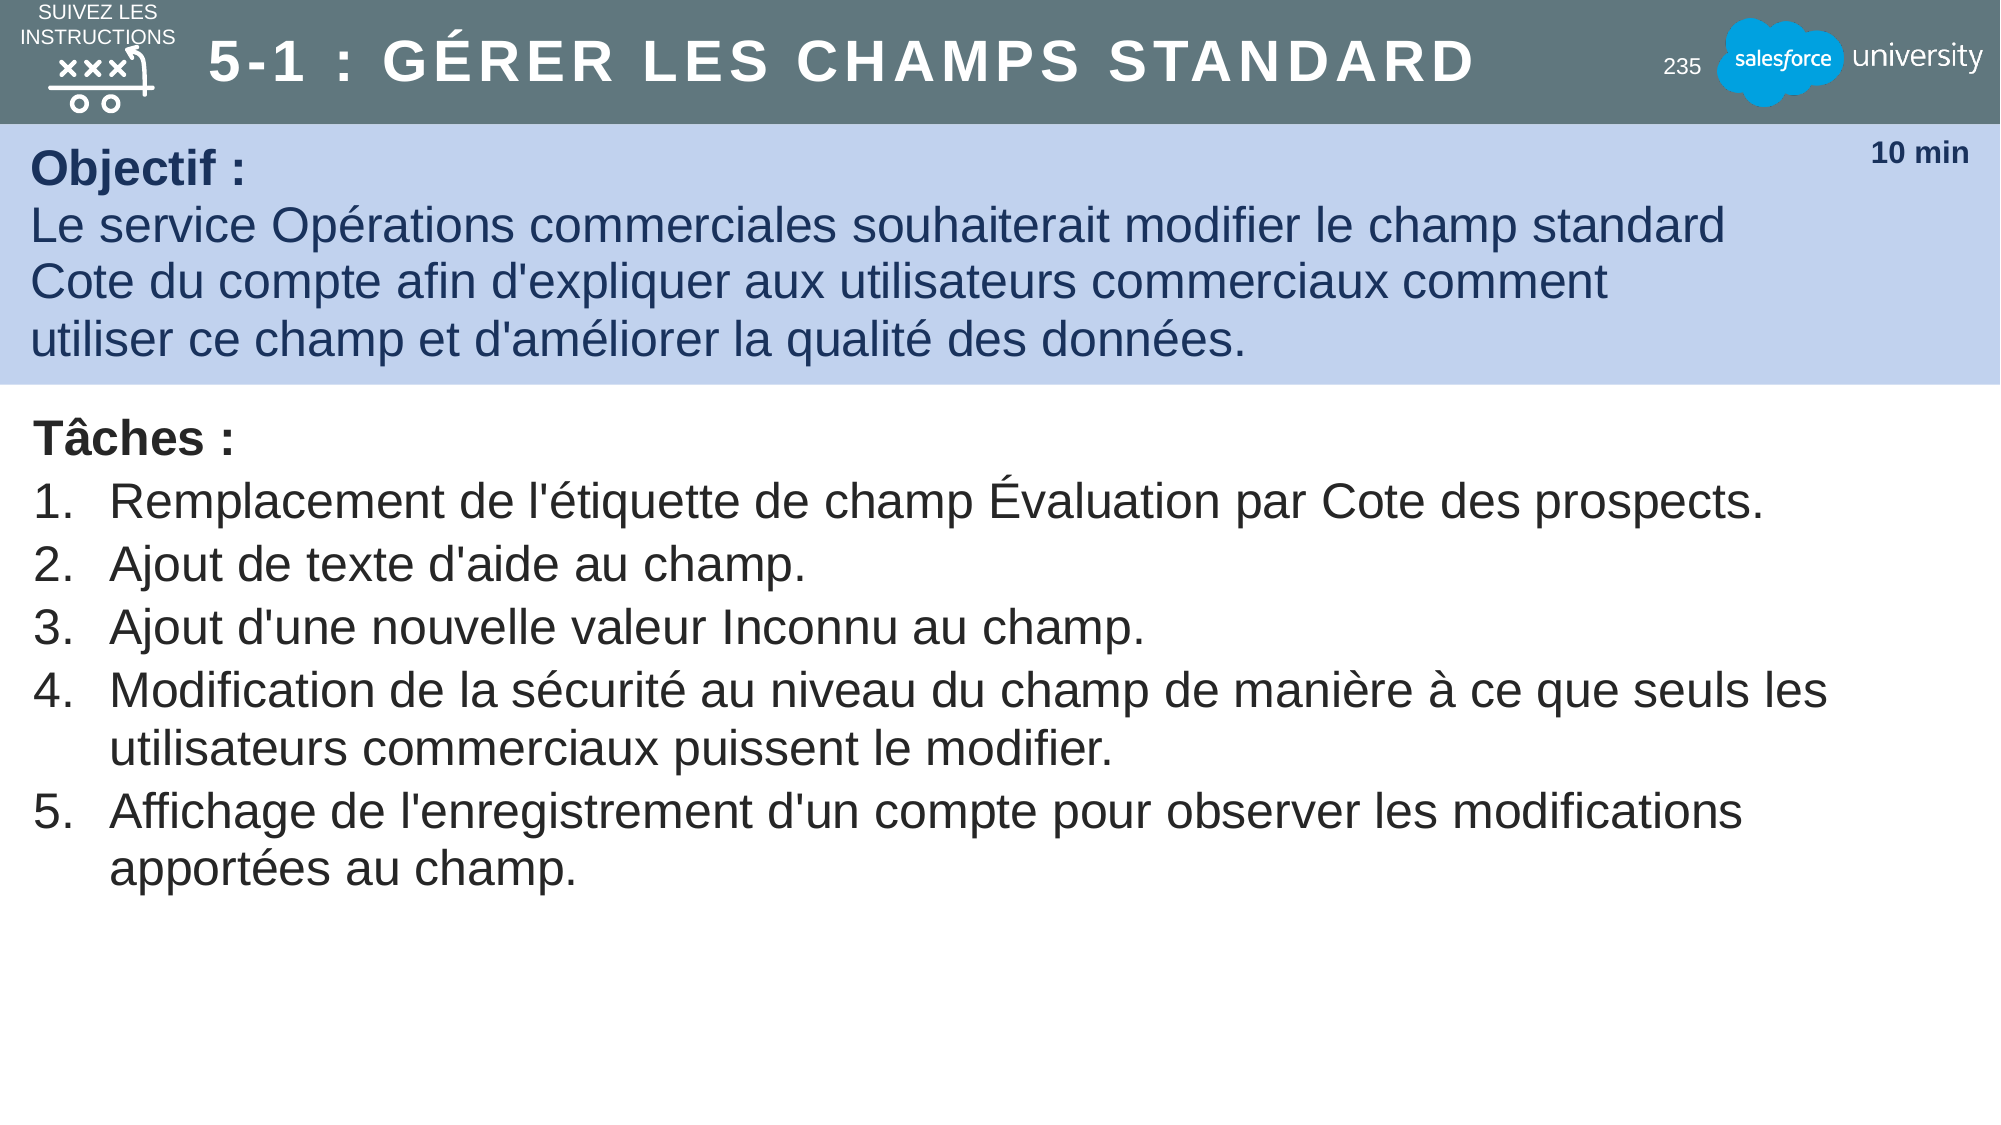

SUIVEZ LES INSTRUCTIONS
# 5-1 : Gérer les champs standard
235
Objectif :
Le service Opérations commerciales souhaiterait modifier le champ standard
Cote du compte afin d'expliquer aux utilisateurs commerciaux comment
utiliser ce champ et d'améliorer la qualité des données.
10 min
Tâches :
Remplacement de l'étiquette de champ Évaluation par Cote des prospects.
Ajout de texte d'aide au champ.
Ajout d'une nouvelle valeur Inconnu au champ.
Modification de la sécurité au niveau du champ de manière à ce que seuls les utilisateurs commerciaux puissent le modifier.
Affichage de l'enregistrement d'un compte pour observer les modifications apportées au champ.